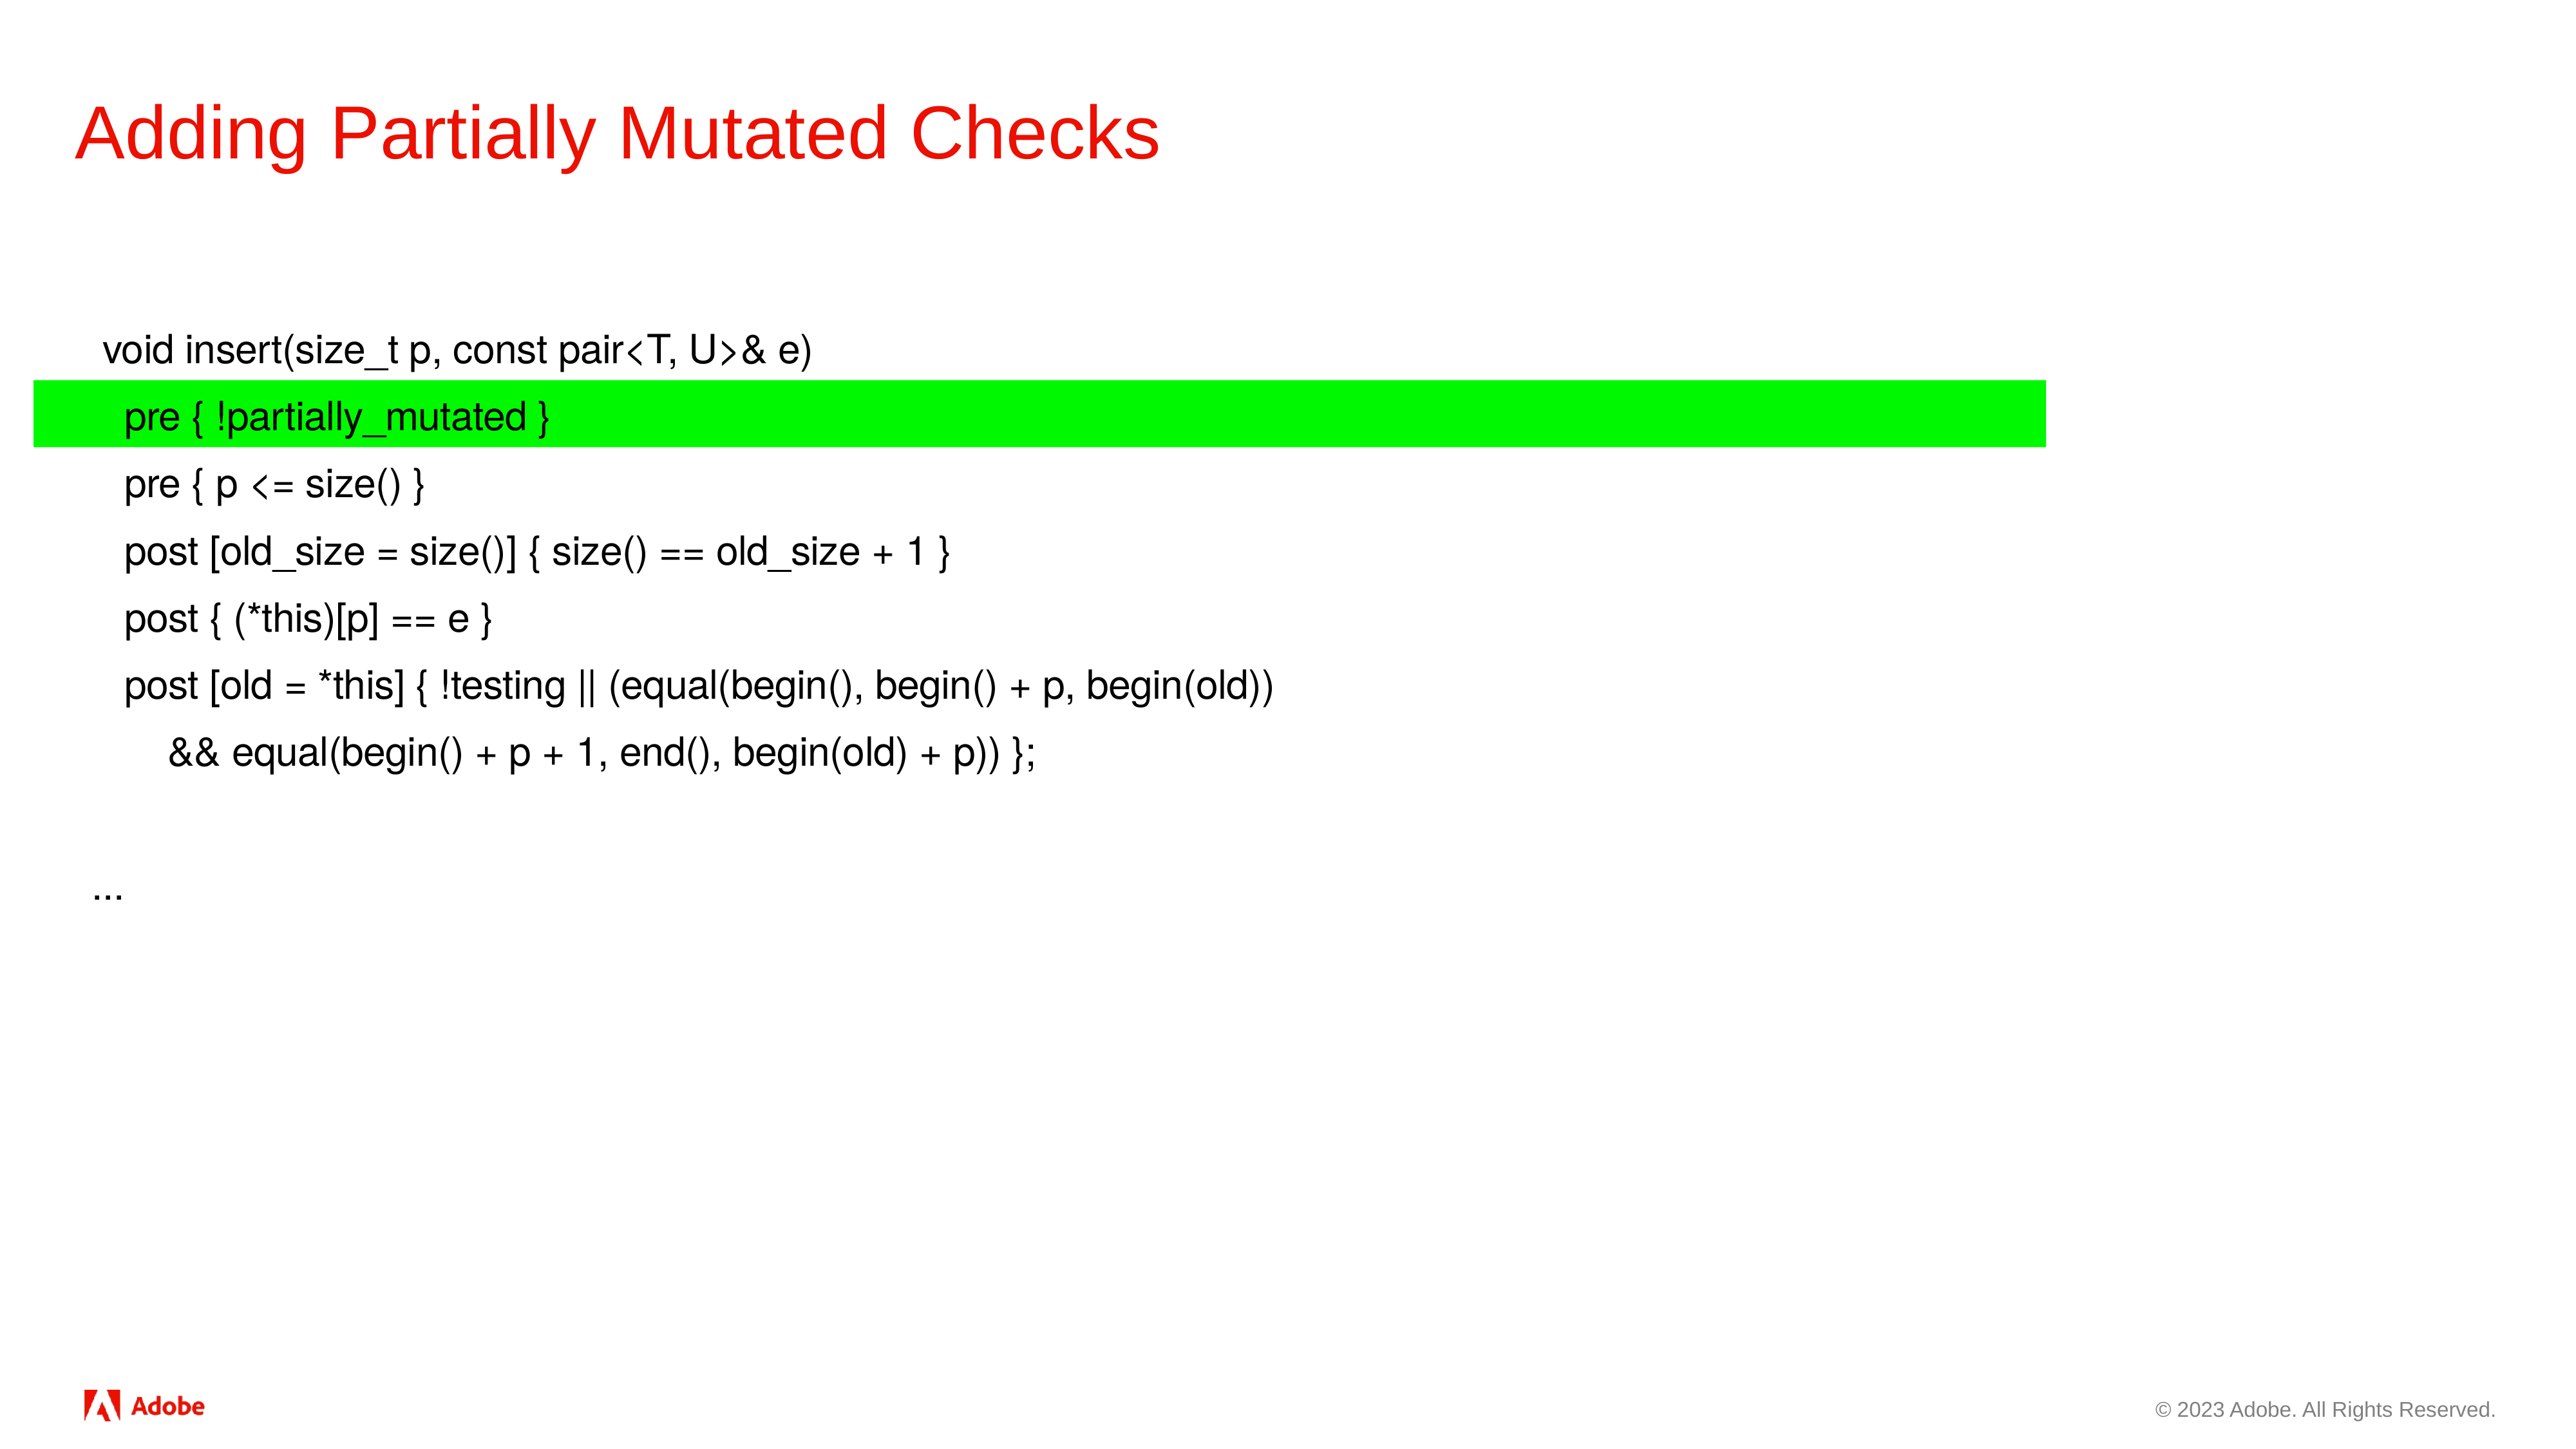

# Adding Partially Mutated Checks
  void insert(size_t p, const pair<T, U>& e)
    pre { !partially_mutated }
    pre { p <= size() }
    post [old_size = size()​] { size() == old_size + 1 }
    post { (*this)[p] == e }
    post [old = *this] { !testing || (equal(begin(), begin() + p, begin(old))
        && equal(begin() + p + 1, end(), begin(old) + p)) };

 ...

145